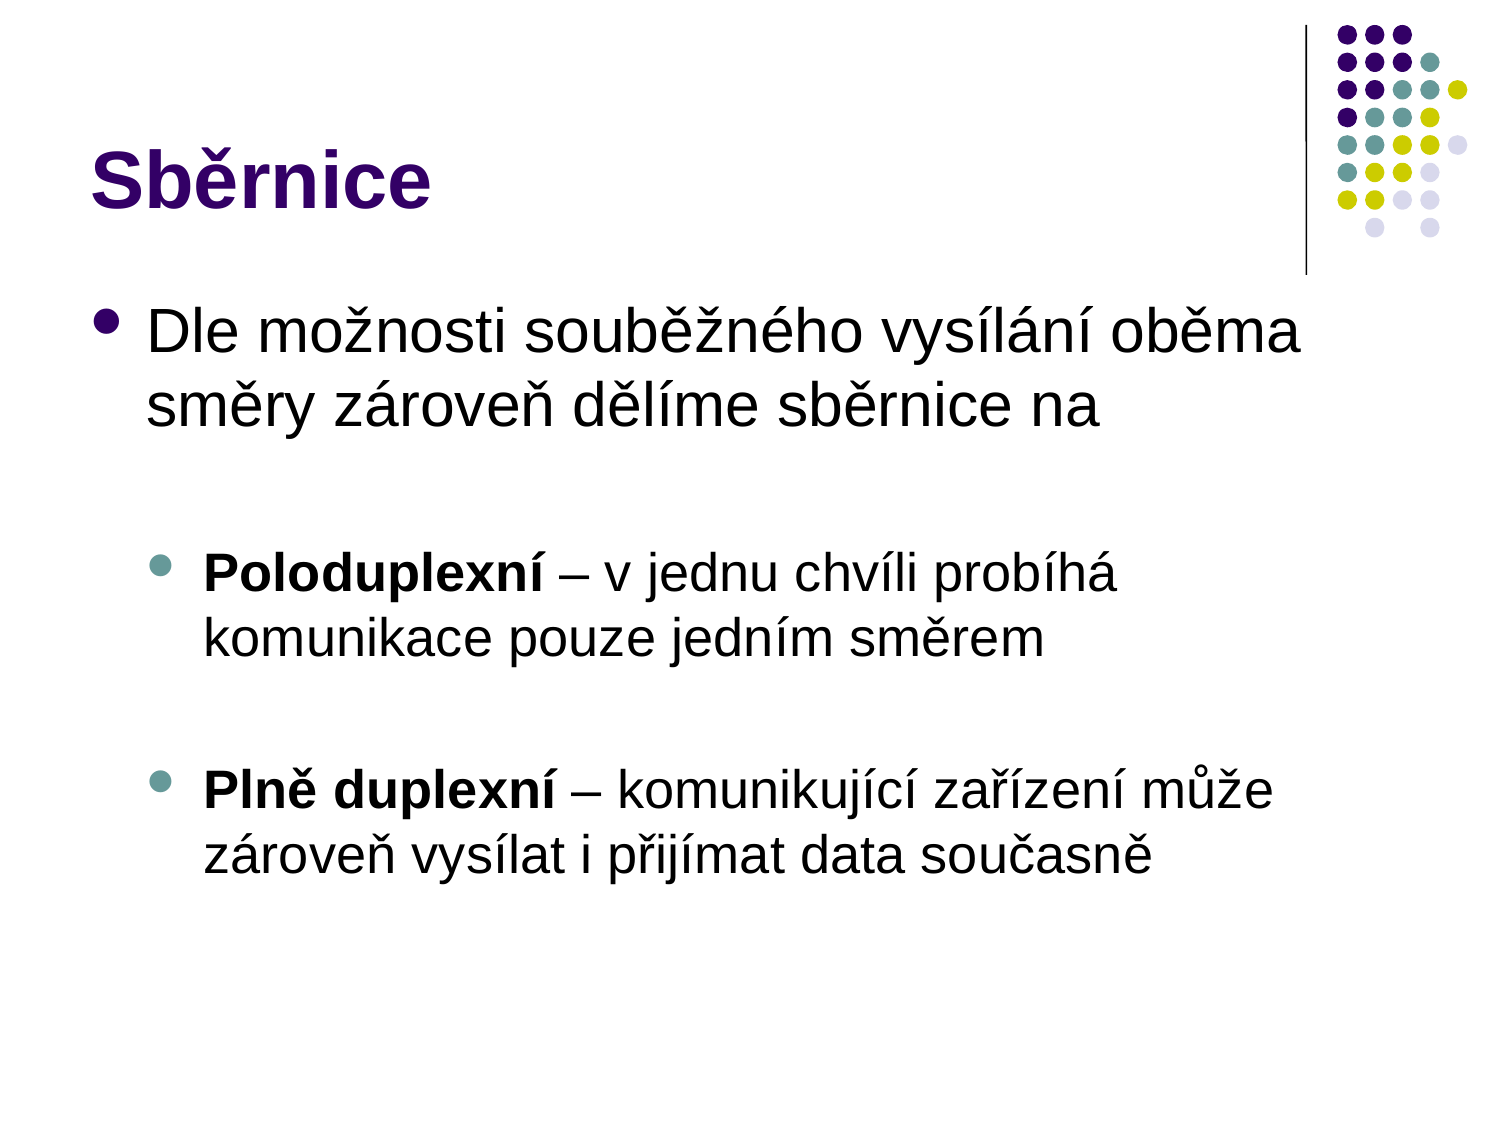

# Sběrnice
Dle možnosti souběžného vysílání oběma směry zároveň dělíme sběrnice na

Poloduplexní – v jednu chvíli probíhá komunikace pouze jedním směrem

Plně duplexní – komunikující zařízení může zároveň vysílat i přijímat data současně